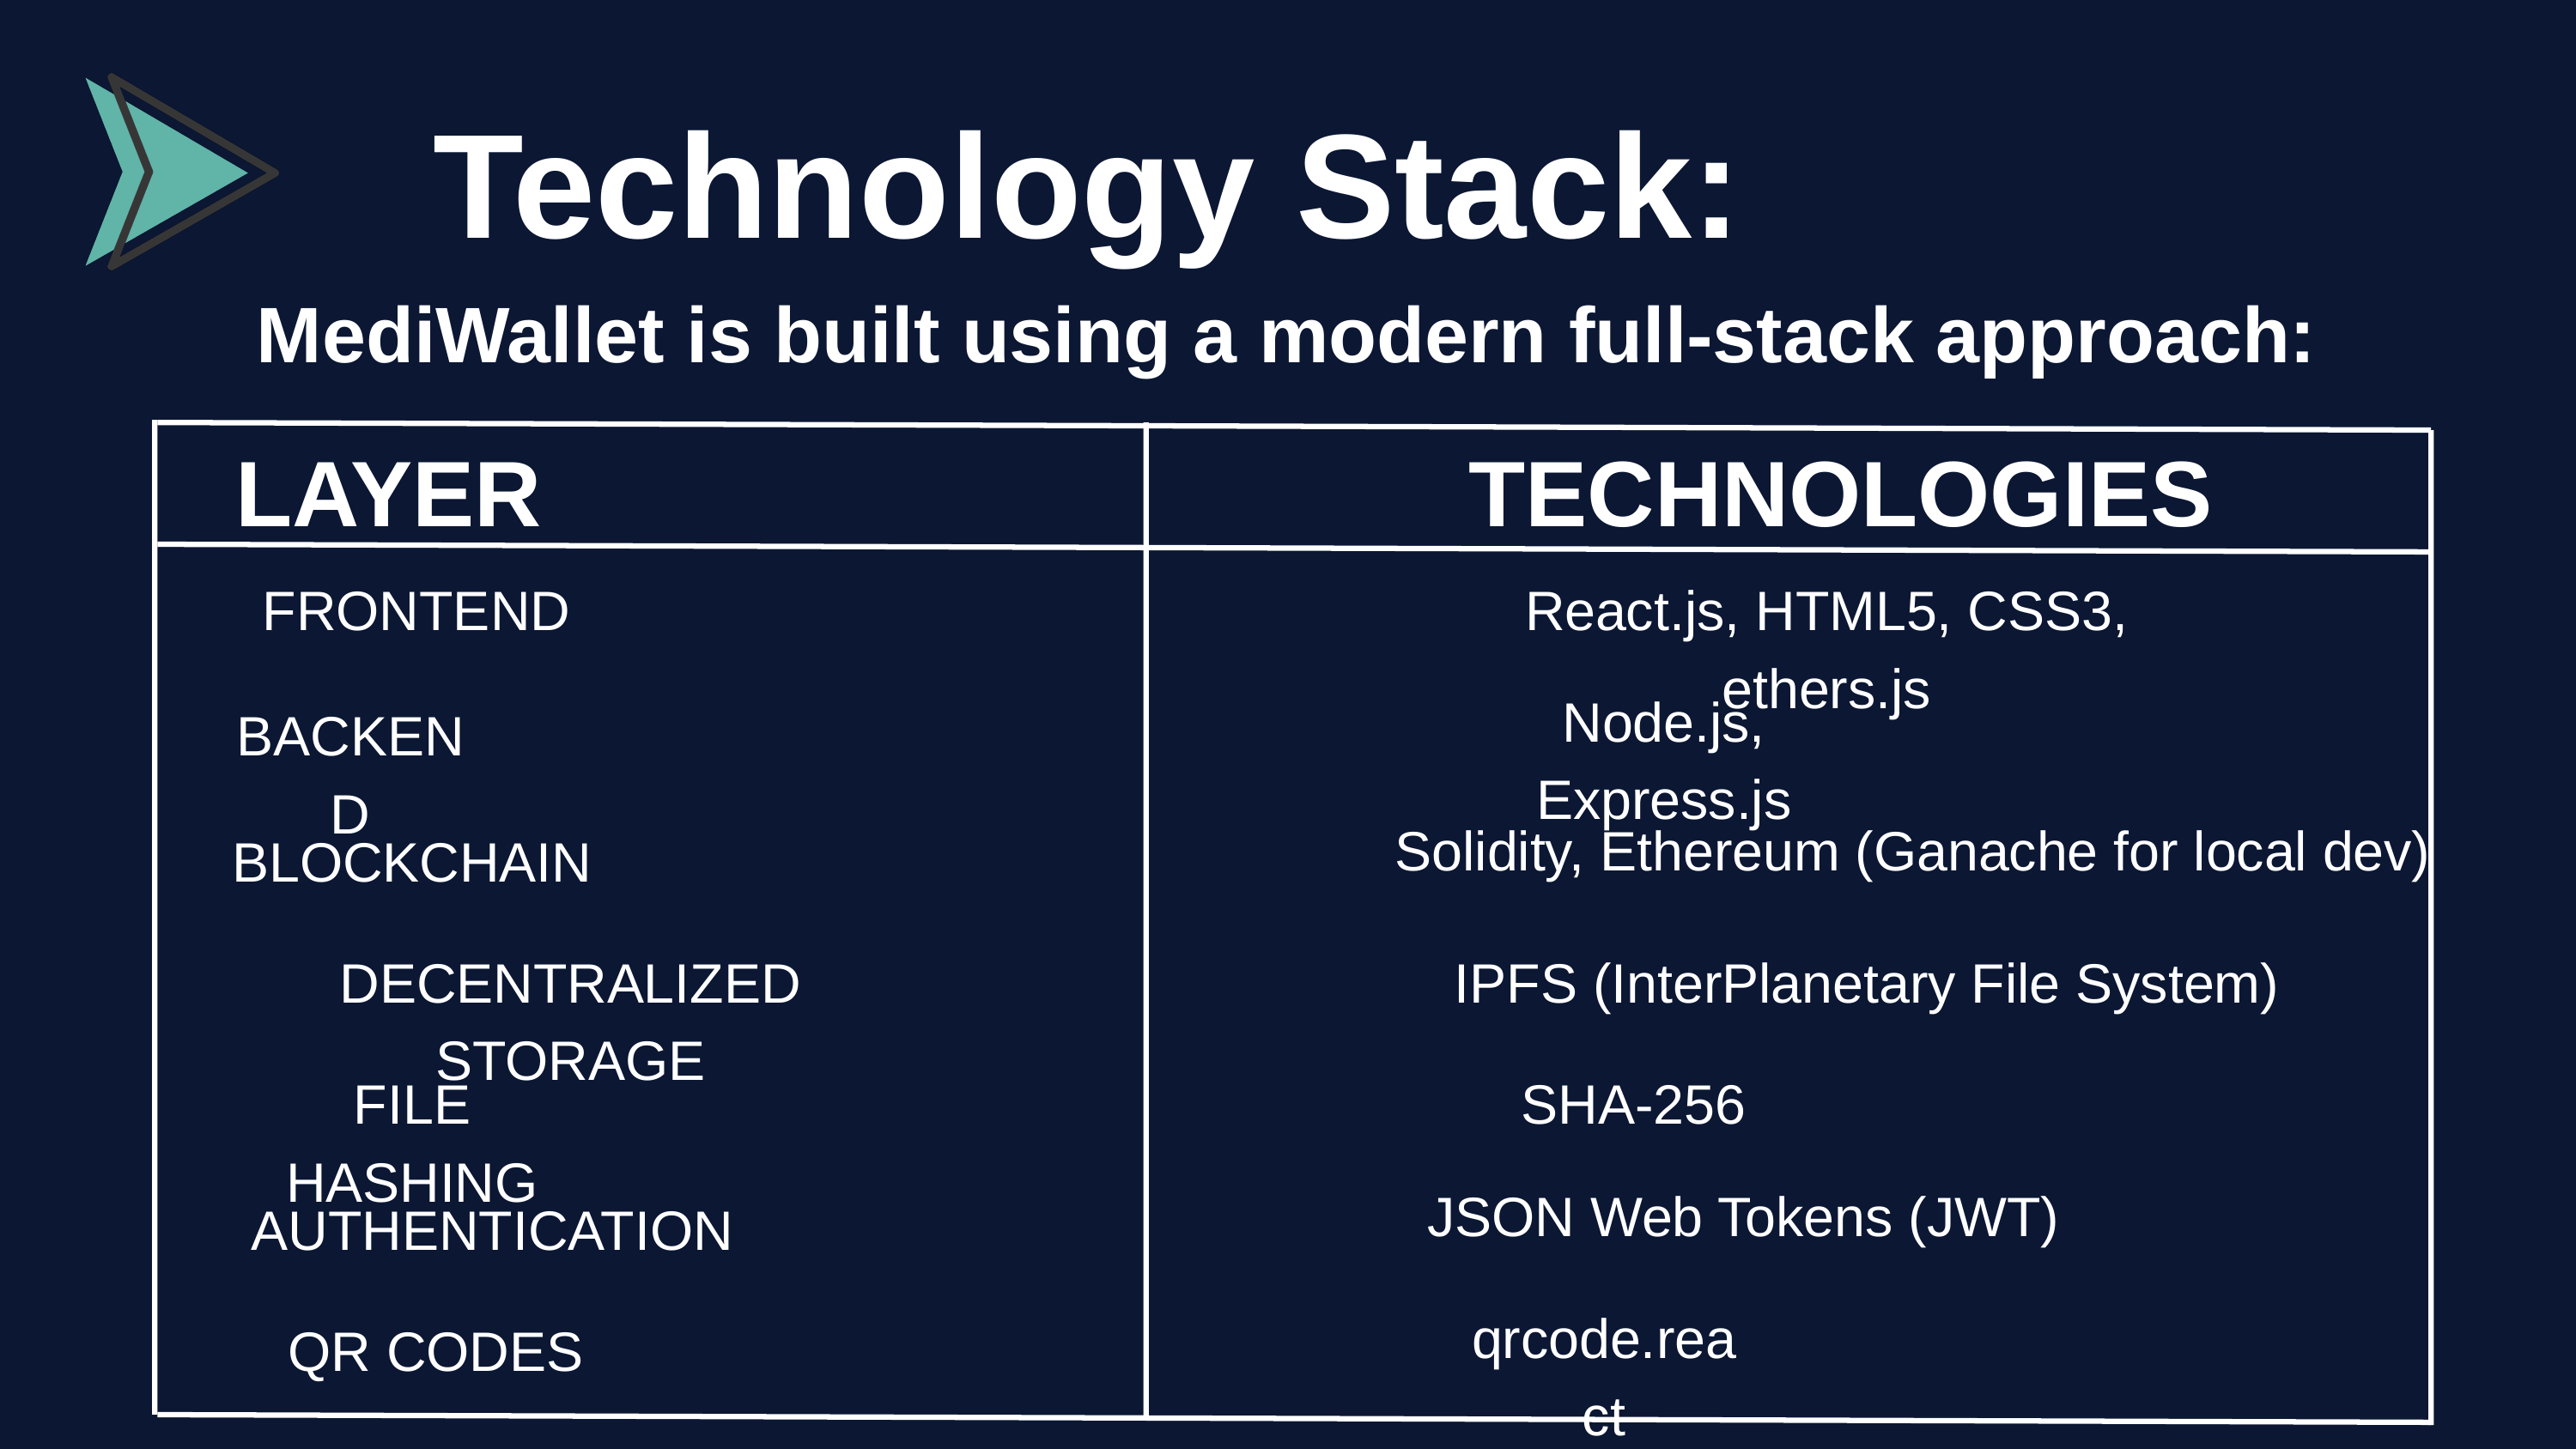

Technology Stack:

MediWallet is built using a modern full-stack approach:

LAYER                                    TECHNOLOGIES

FRONTEND
React.js, HTML5, CSS3, ethers.js
Node.js, Express.js
BACKEND
Solidity, Ethereum (Ganache for local dev)
BLOCKCHAIN
IPFS (InterPlanetary File System)
DECENTRALIZED STORAGE
FILE HASHING
SHA-256
JSON Web Tokens (JWT)
AUTHENTICATION
qrcode.react
QR CODES